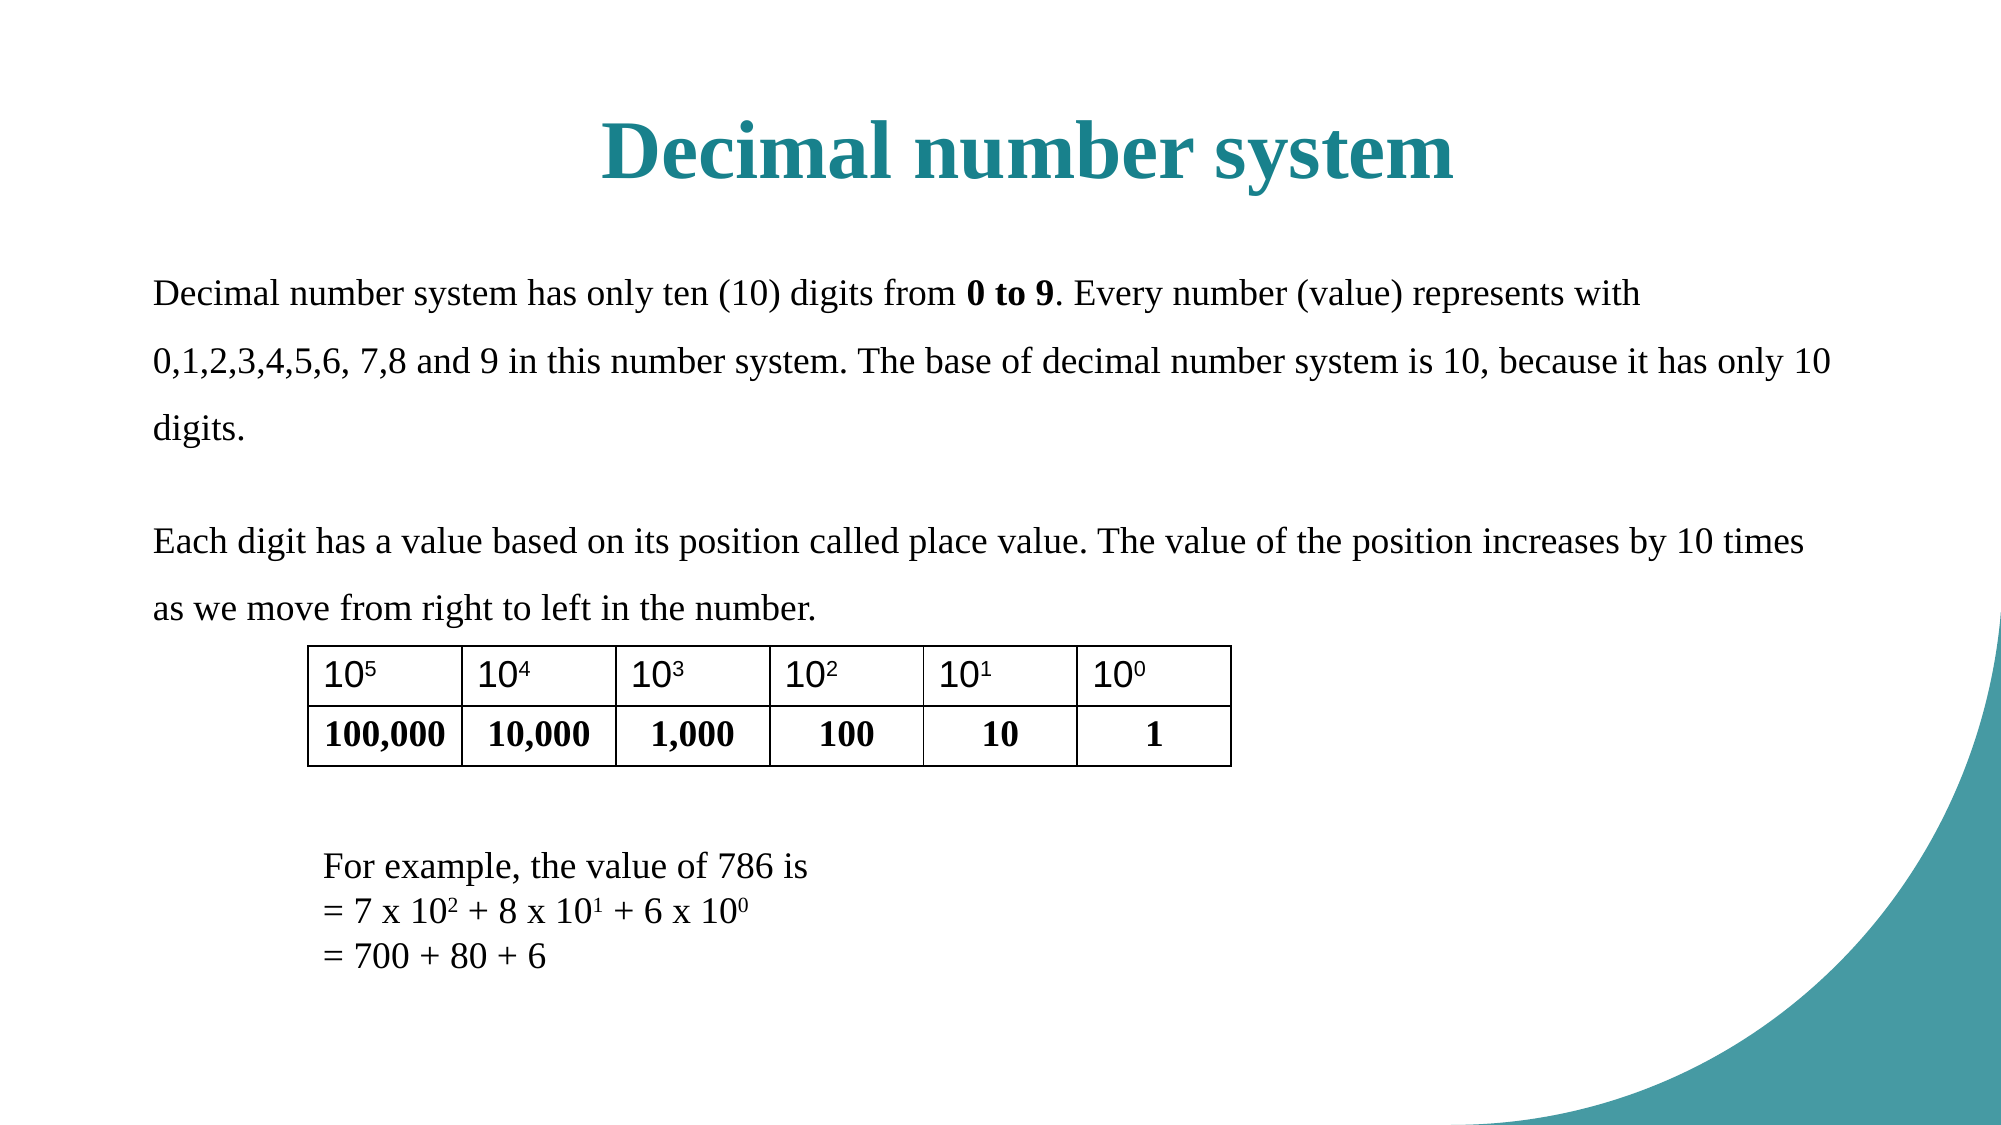

Decimal number system
Decimal number system has only ten (10) digits from 0 to 9. Every number (value) represents with 0,1,2,3,4,5,6, 7,8 and 9 in this number system. The base of decimal number system is 10, because it has only 10 digits.
Each digit has a value based on its position called place value. The value of the position increases by 10 times as we move from right to left in the number.
| 105 | 104 | 103 | 102 | 101 | 100 |
| --- | --- | --- | --- | --- | --- |
| 100,000 | 10,000 | 1,000 | 100 | 10 | 1 |
For example, the value of 786 is
= 7 x 102 + 8 x 101 + 6 x 100
= 700 + 80 + 6